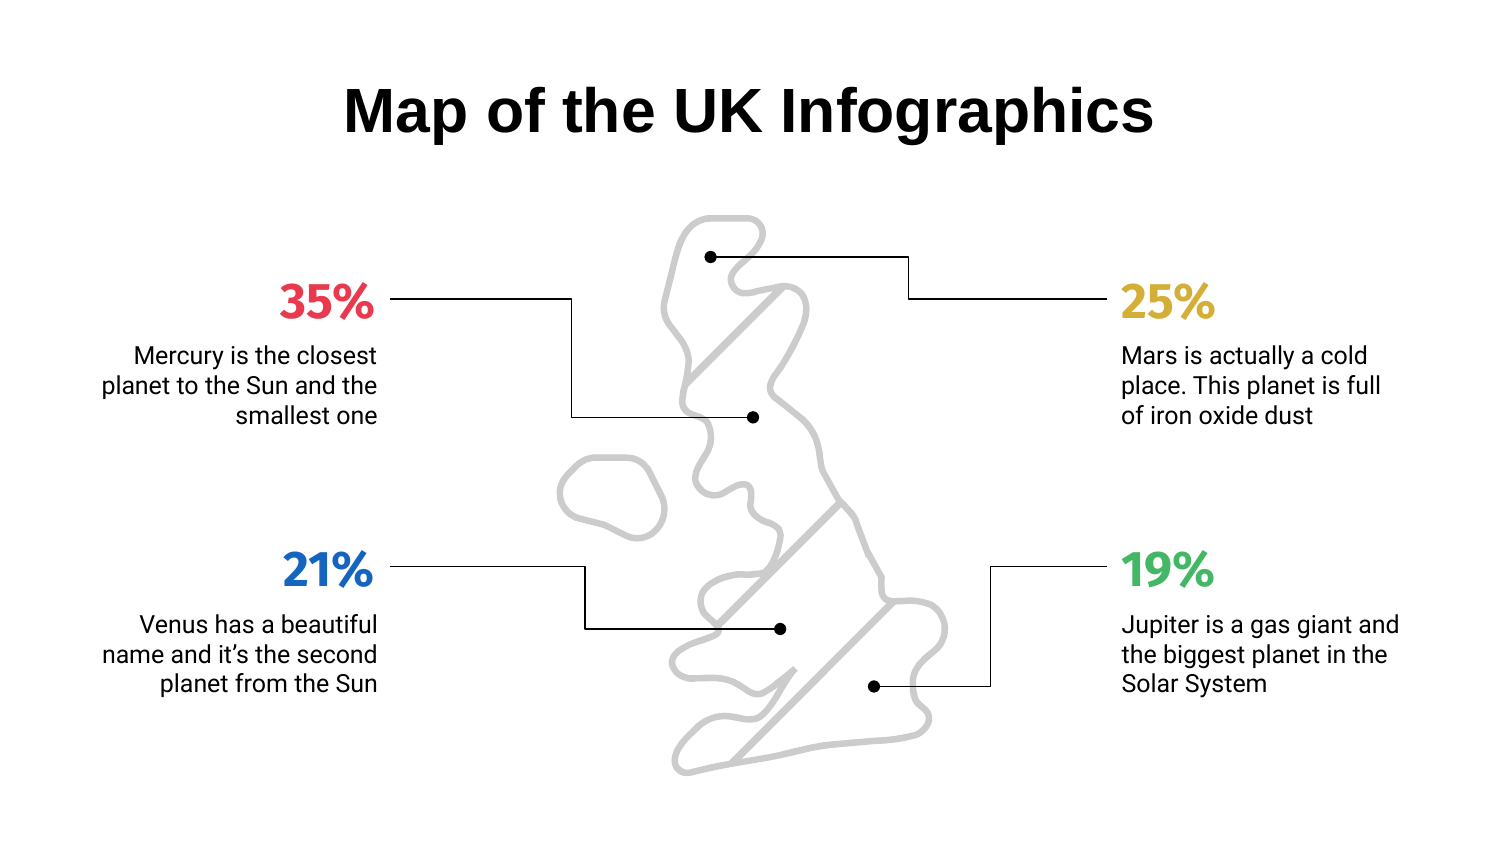

# Map of the UK Infographics

35%
25%
Mars is actually a cold place. This planet is full of iron oxide dust
Mercury is the closest planet to the Sun and the smallest one
21%
19%
Venus has a beautiful name and it’s the second planet from the Sun
Jupiter is a gas giant and the biggest planet in the Solar System